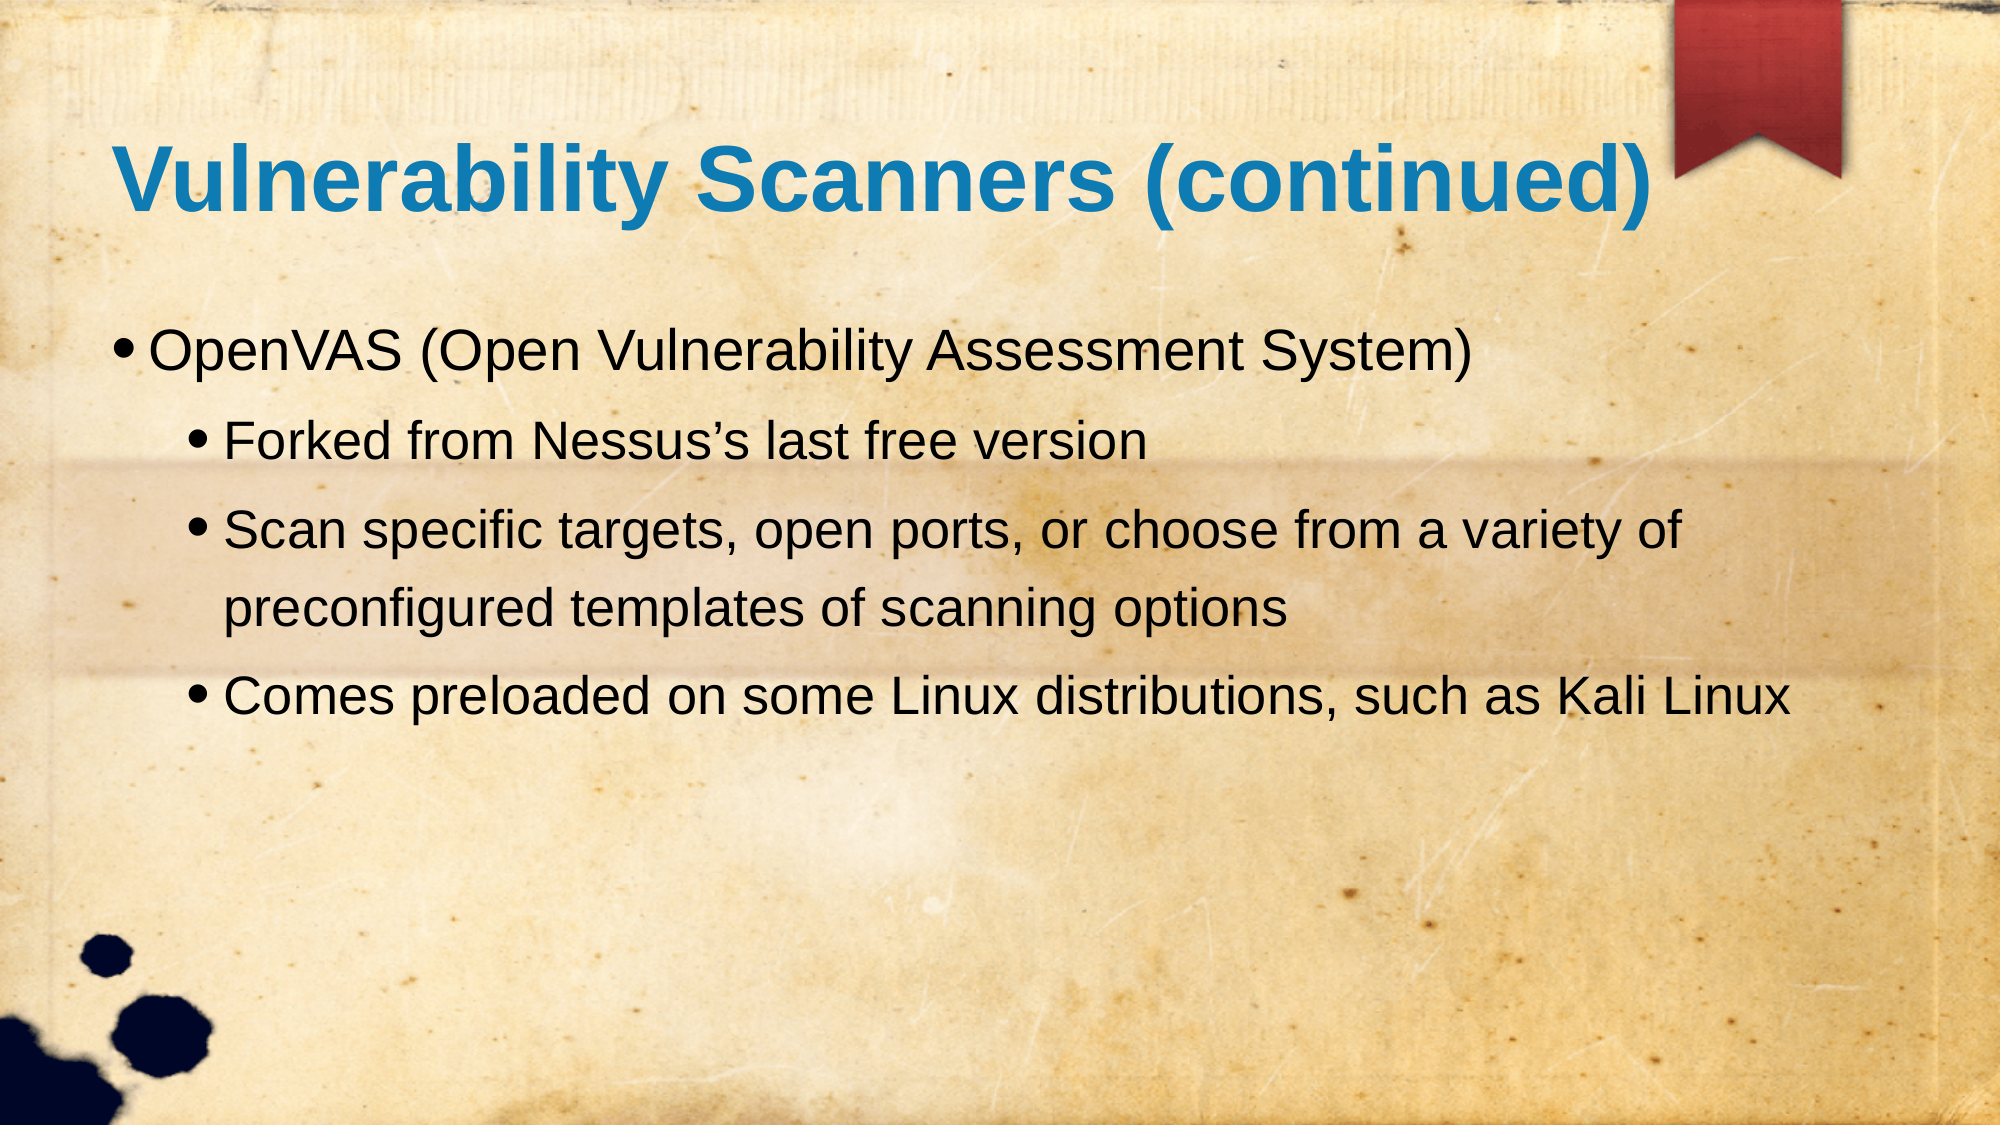

Vulnerability Scanners (continued)
OpenVAS (Open Vulnerability Assessment System)
Forked from Nessus’s last free version
Scan specific targets, open ports, or choose from a variety of preconfigured templates of scanning options
Comes preloaded on some Linux distributions, such as Kali Linux